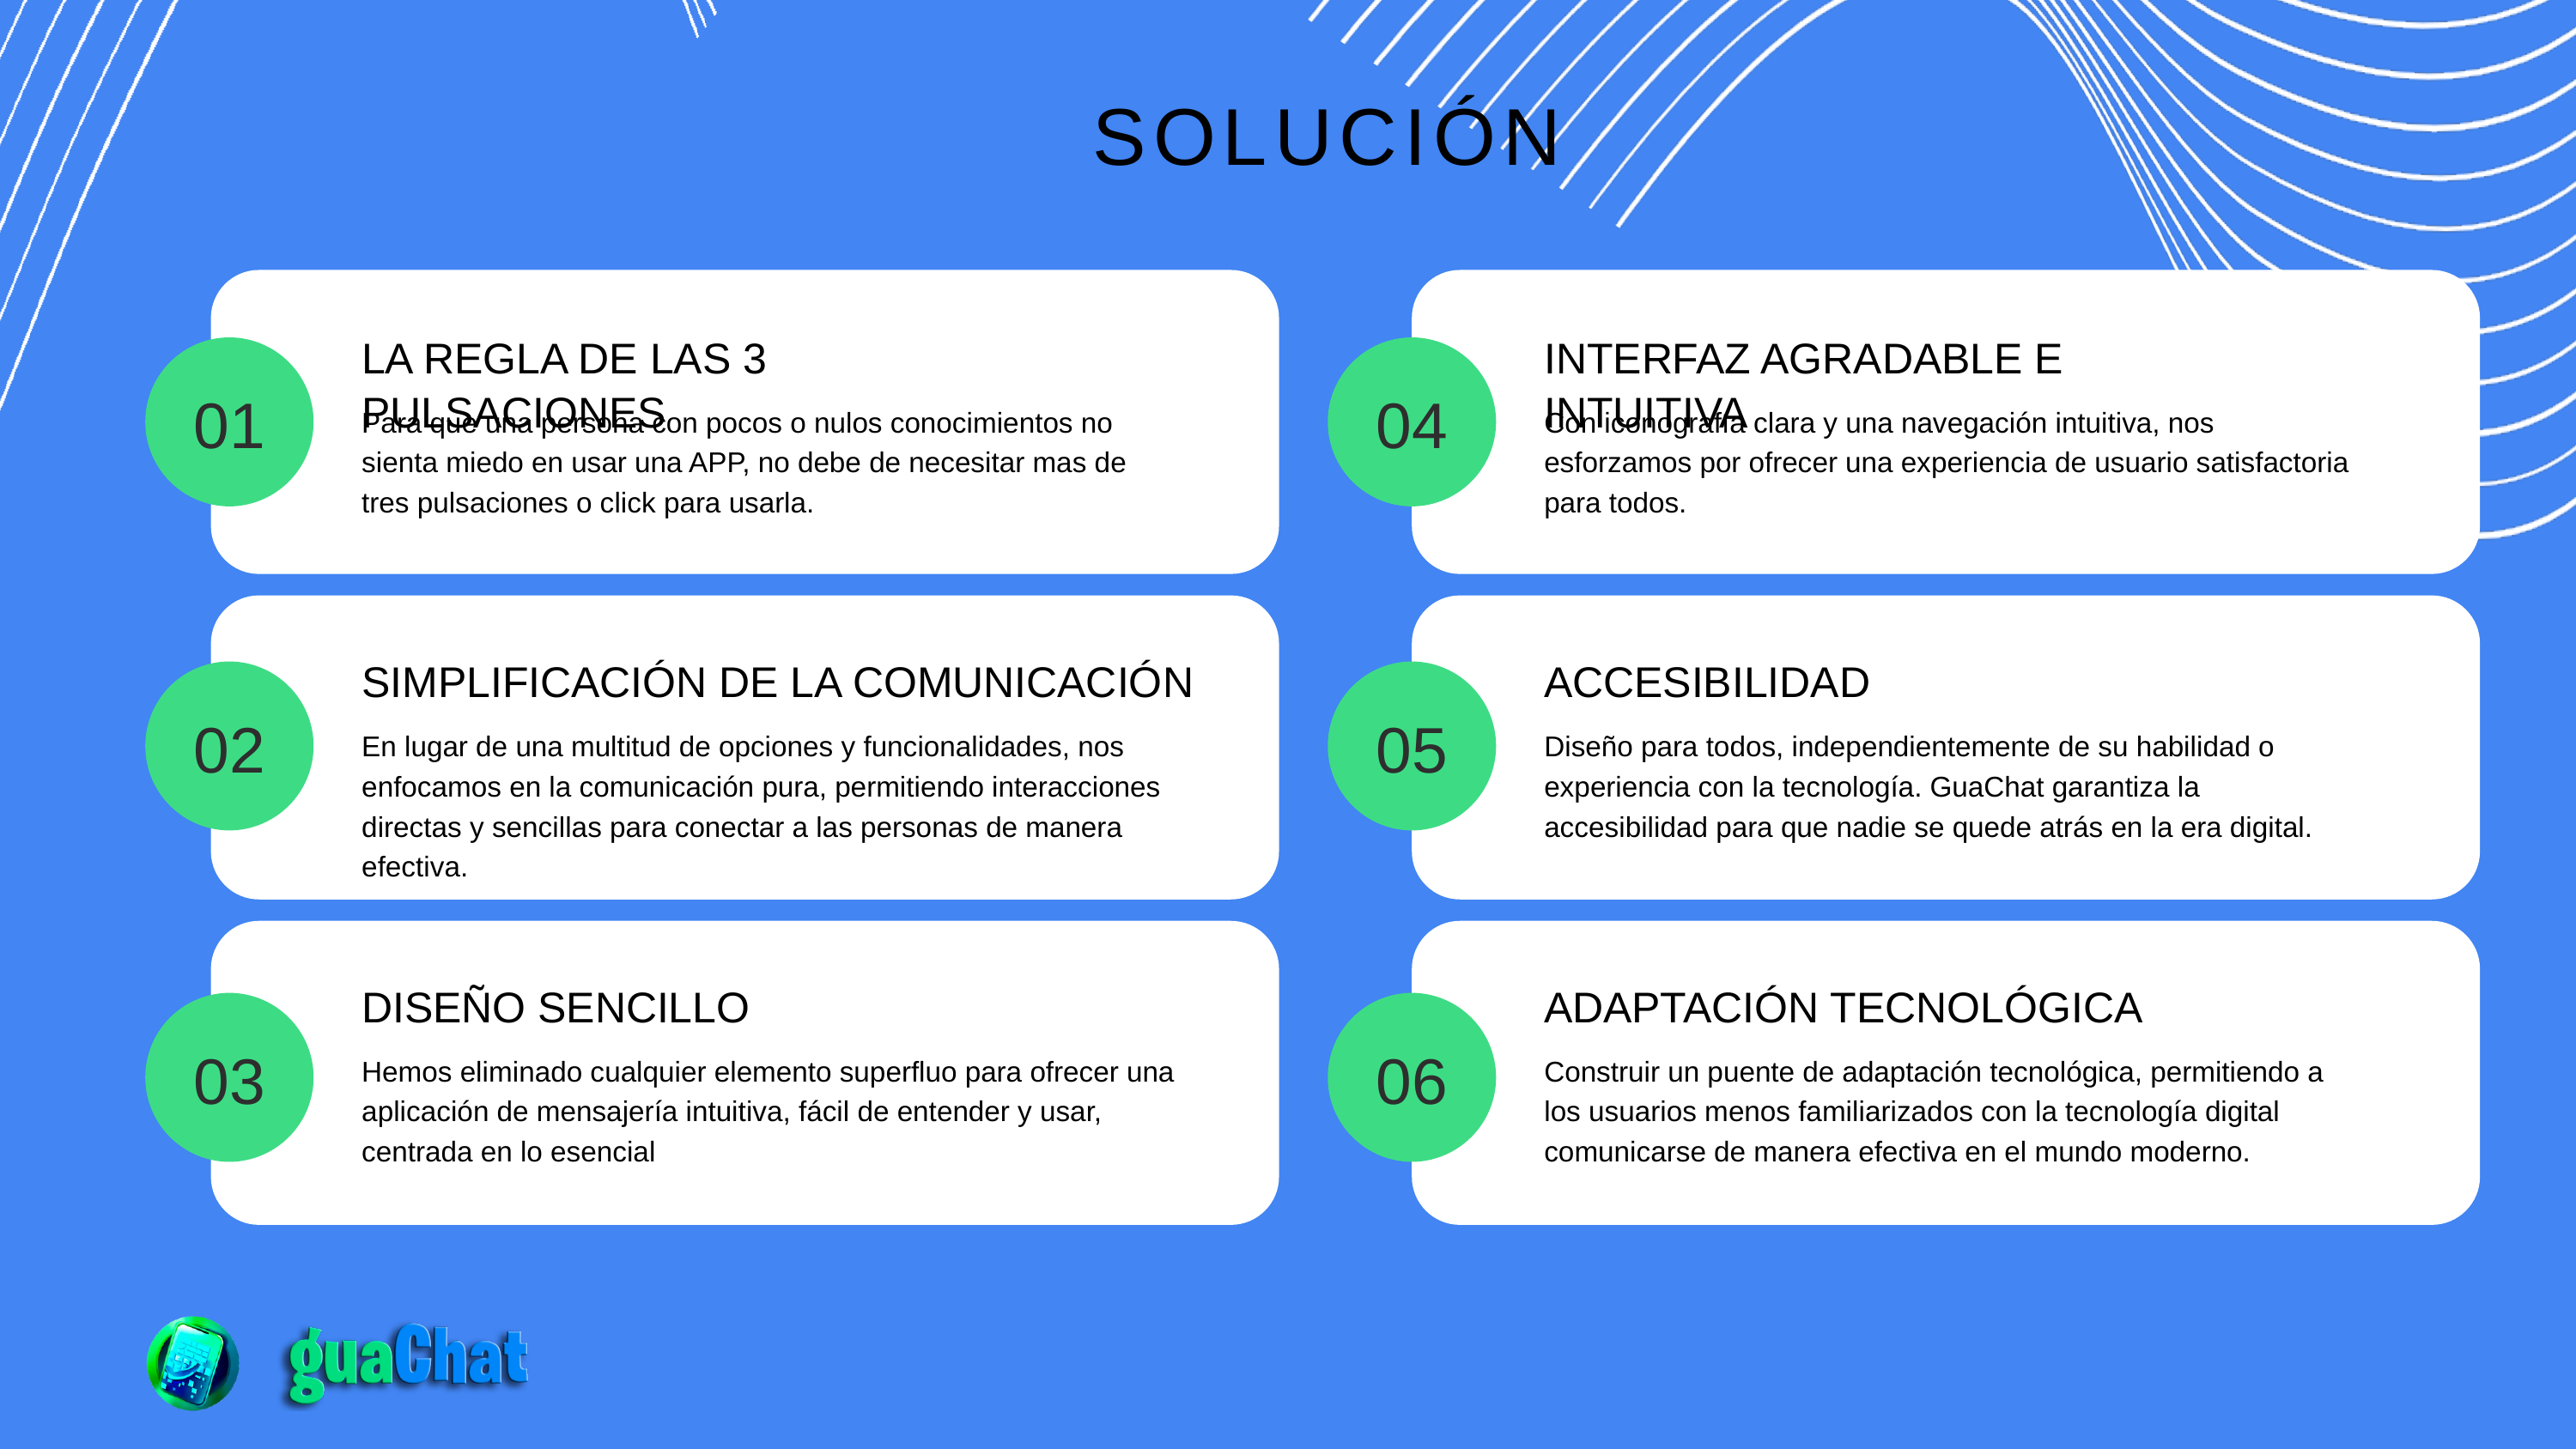

SOLUCIÓN

LA REGLA DE LAS 3 PULSACIONES
INTERFAZ AGRADABLE E INTUITIVA

01
04
Para que una persona con pocos o nulos conocimientos no sienta miedo en usar una APP, no debe de necesitar mas de tres pulsaciones o click para usarla.
Con iconografía clara y una navegación intuitiva, nos esforzamos por ofrecer una experiencia de usuario satisfactoria para todos.

SIMPLIFICACIÓN DE LA COMUNICACIÓN
ACCESIBILIDAD

02
05
En lugar de una multitud de opciones y funcionalidades, nos enfocamos en la comunicación pura, permitiendo interacciones directas y sencillas para conectar a las personas de manera efectiva.
Diseño para todos, independientemente de su habilidad o experiencia con la tecnología. GuaChat garantiza la accesibilidad para que nadie se quede atrás en la era digital.

DISEÑO SENCILLO
ADAPTACIÓN TECNOLÓGICA

03
06
Hemos eliminado cualquier elemento superfluo para ofrecer una aplicación de mensajería intuitiva, fácil de entender y usar, centrada en lo esencial
Construir un puente de adaptación tecnológica, permitiendo a los usuarios menos familiarizados con la tecnología digital comunicarse de manera efectiva en el mundo moderno.